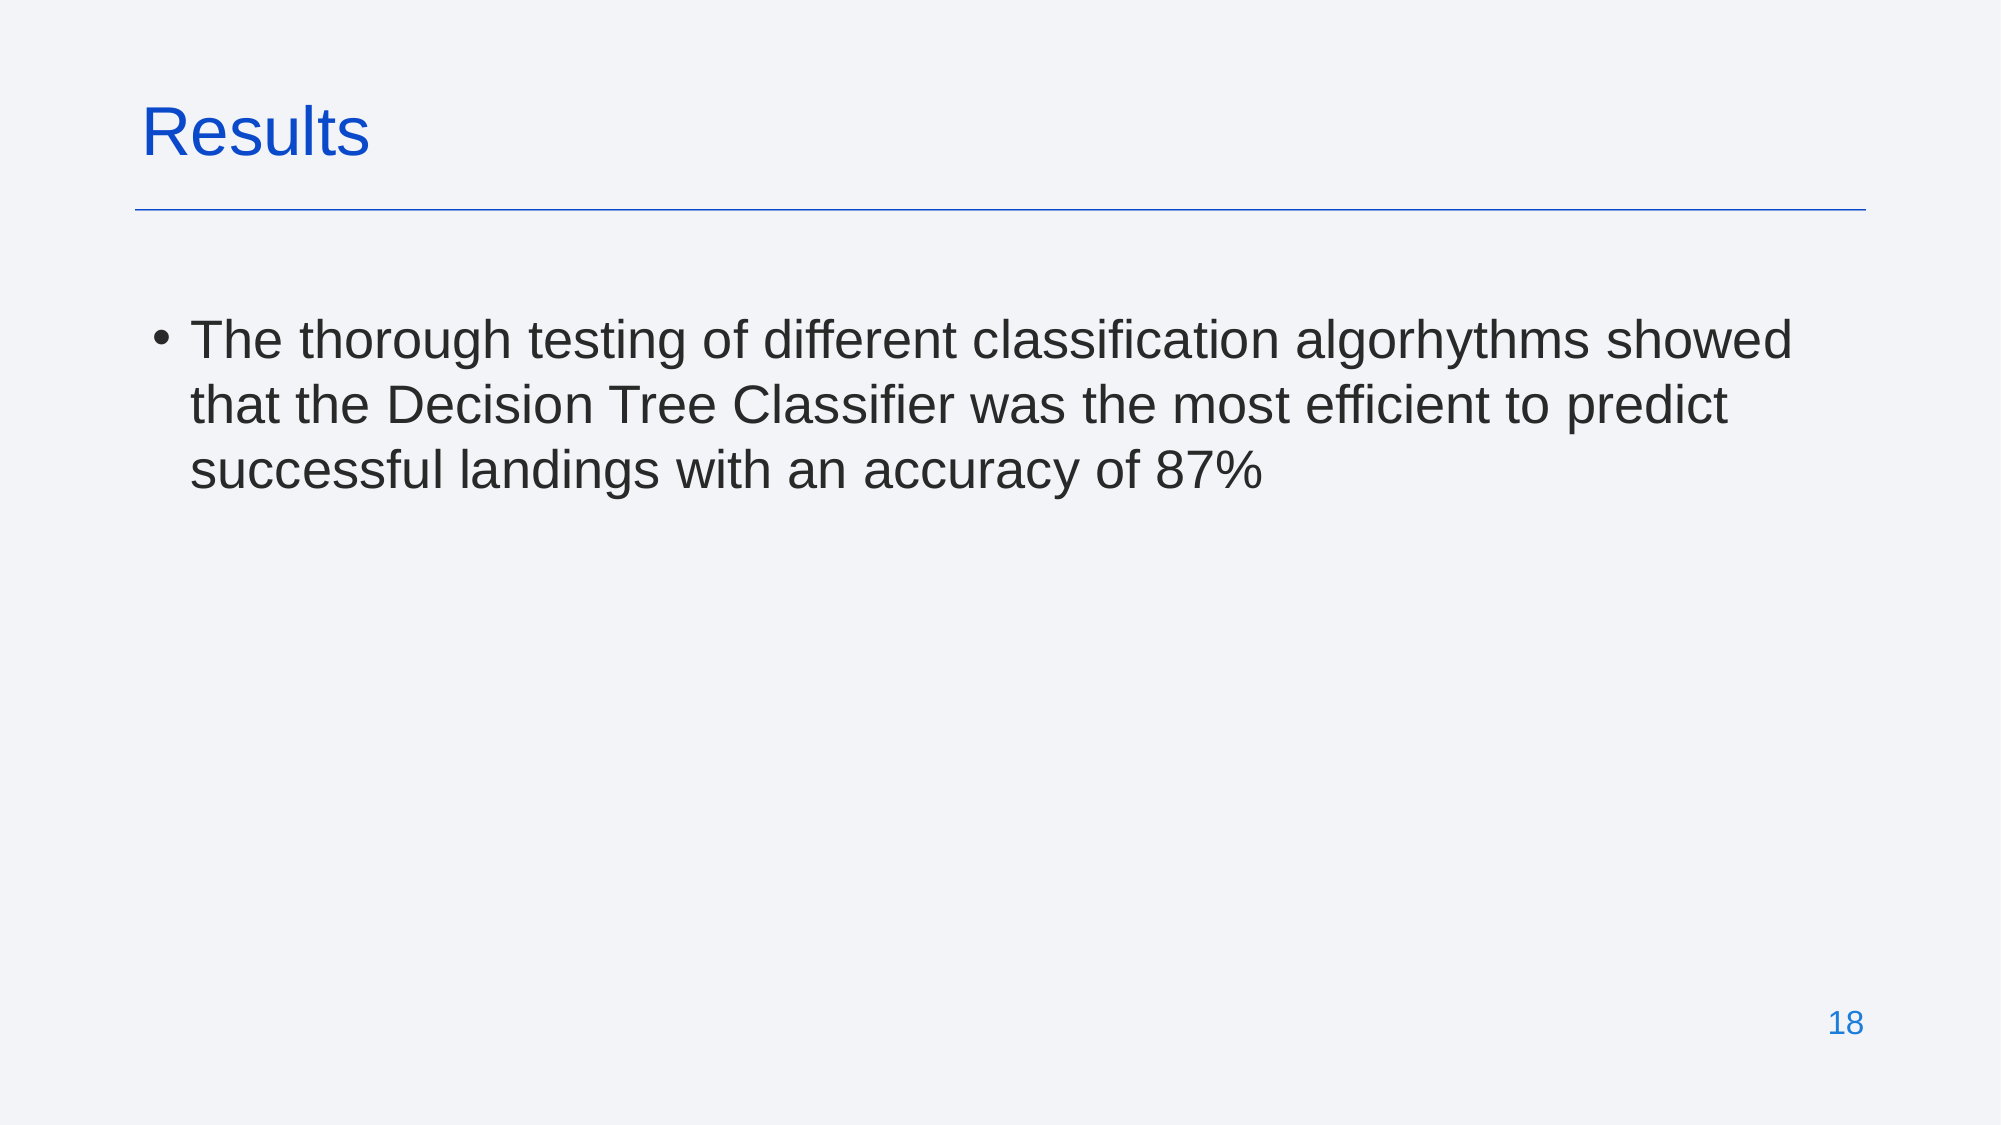

Results
The thorough testing of different classification algorhythms showed that the Decision Tree Classifier was the most efficient to predict successful landings with an accuracy of 87%

18